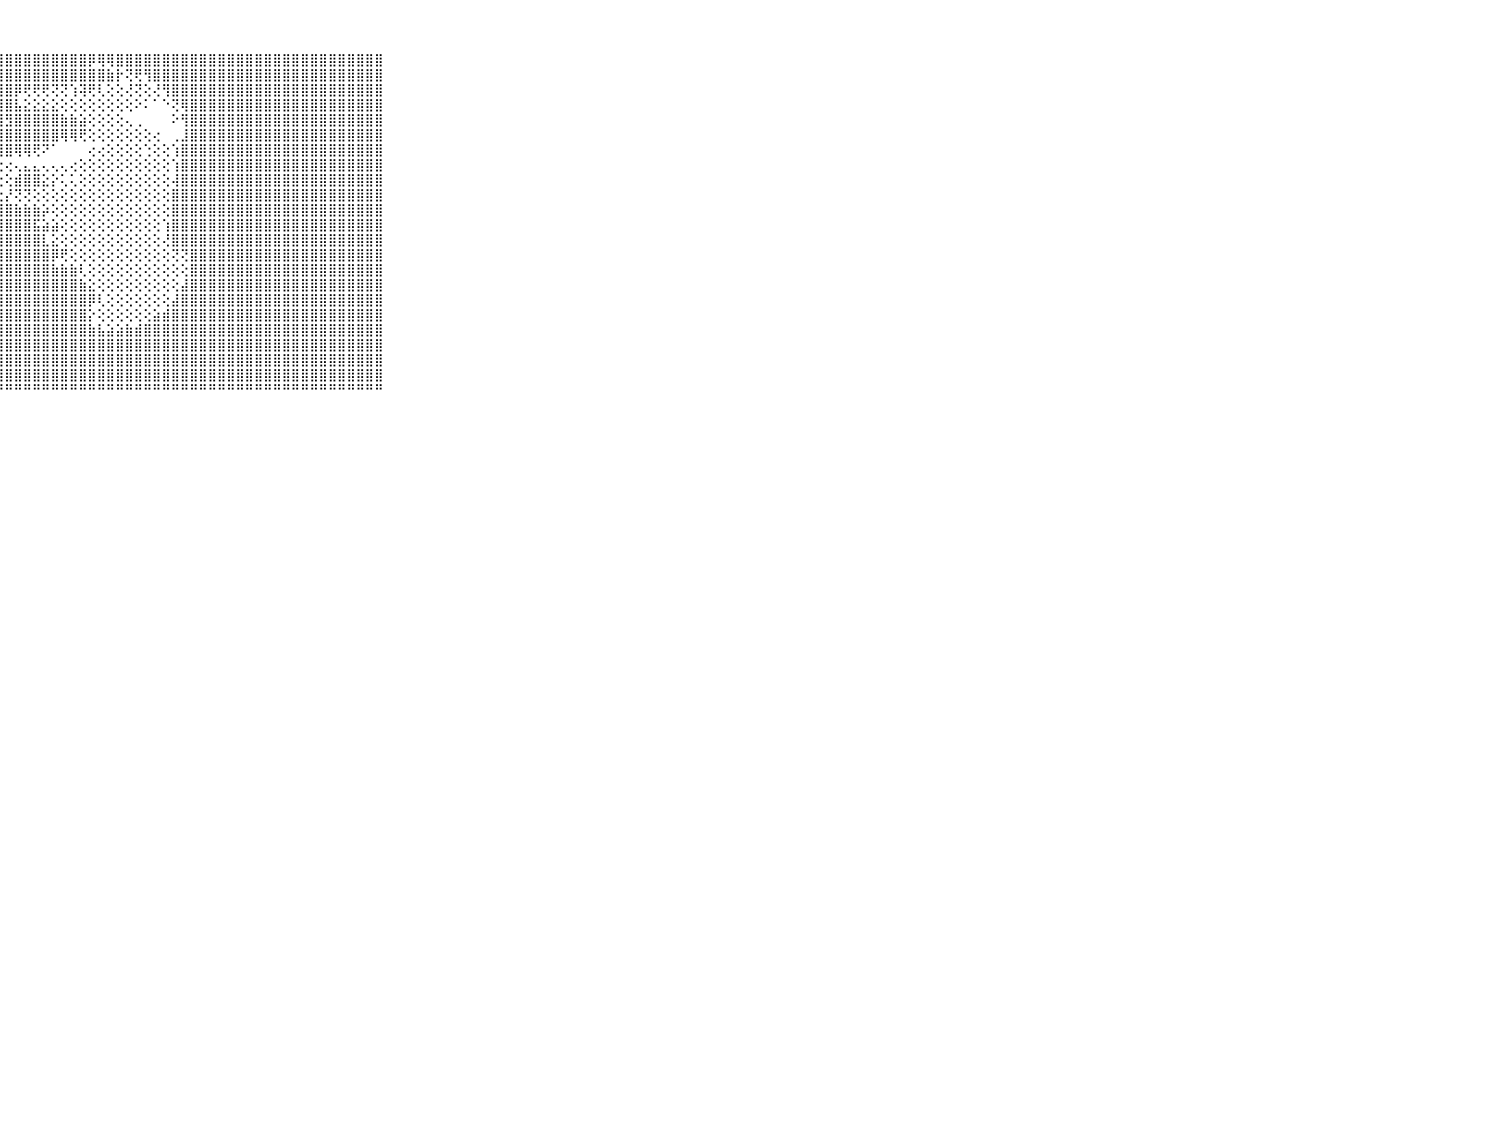

⠀⠀⠀⠀⠀⠀⠀⠀⠀⠀⠀⣿⣿⣿⣿⣿⣿⣿⣿⣿⣿⣿⣿⣿⣿⣿⣿⣿⣿⣿⣿⣿⣿⣿⣿⣿⣿⡿⢿⢿⣿⣿⣿⣿⣿⣿⣿⣿⣿⣿⣿⣿⣿⣿⣿⣿⣿⣿⣿⣿⣿⣿⣿⣿⣿⣿⣿⣿⣿⠀⠀⠀⠀⠀⠀⠀⠀⠀⠀⠀⠀
⠀⠀⠀⠀⠀⠀⠀⠀⠀⠀⠀⣿⣿⣿⣿⣿⣿⣿⣿⣿⣿⣿⣿⣿⣿⣿⣿⣿⣿⣿⣿⣿⣿⣿⣿⣿⣿⣿⣿⣷⡗⢝⢟⢻⣿⣿⣿⣿⣿⣿⣿⣿⣿⣿⣿⣿⣿⣿⣿⣿⣿⣿⣿⣿⣿⣿⣿⣿⣿⠀⠀⠀⠀⠀⠀⠀⠀⠀⠀⠀⠀
⠀⠀⠀⠀⠀⠀⠀⠀⠀⠀⠀⣿⣿⣿⣿⣿⣿⣿⣿⣿⣿⣿⣿⣿⣿⣿⣿⣿⣿⡿⢟⢟⢟⢝⢝⢱⢽⢟⢇⢕⢕⢜⢝⢕⢜⢻⣿⣿⣿⣿⣿⣿⣿⣿⣿⣿⣿⣿⣿⣿⣿⣿⣿⣿⣿⣿⣿⣿⣿⠀⠀⠀⠀⠀⠀⠀⠀⠀⠀⠀⠀
⠀⠀⠀⠀⠀⠀⠀⠀⠀⠀⠀⣿⣿⣿⣿⣿⣿⣿⣿⣿⣿⣿⣿⣿⣿⣿⣿⣿⣿⣧⣕⣕⣕⣕⢕⢕⢕⢕⢕⢕⢕⢕⠕⠅⠁⠑⢝⢿⣿⣿⣿⣿⣿⣿⣿⣿⣿⣿⣿⣿⣿⣿⣿⣿⣿⣿⣿⣿⣿⠀⠀⠀⠀⠀⠀⠀⠀⠀⠀⠀⠀
⠀⠀⠀⠀⠀⠀⠀⠀⠀⠀⠀⣿⣿⣿⣿⣿⣿⣿⣿⣿⣿⣿⣿⣿⣿⣿⣿⣿⣻⣿⣿⣿⣿⣿⣷⣷⣵⢕⢕⢕⢕⢄⢀⠀⠀⠀⠕⢻⣿⣿⣿⣿⣿⣿⣿⣿⣿⣿⣿⣿⣿⣿⣿⣿⣿⣿⣿⣿⣿⠀⠀⠀⠀⠀⠀⠀⠀⠀⠀⠀⠀
⠀⠀⠀⠀⠀⠀⠀⠀⠀⠀⠀⣿⣿⣿⣿⣿⣿⣿⣿⣿⣿⣿⣿⣿⣿⣿⣿⣿⣿⣿⣿⣿⣿⣿⢿⢿⢟⢕⢕⢕⢕⢕⢕⢕⢔⠀⢀⣸⣿⣿⣿⣿⣿⣿⣿⣿⣿⣿⣿⣿⣿⣿⣿⣿⣿⣿⣿⣿⣿⠀⠀⠀⠀⠀⠀⠀⠀⠀⠀⠀⠀
⠀⠀⠀⠀⠀⠀⠀⠀⠀⠀⠀⣿⣿⣿⣿⣿⣿⣿⣿⣿⣿⣿⣿⣿⣿⣿⣿⣿⣿⢿⢿⢟⠝⠁⠀⠀⠀⢔⢔⢕⢕⢕⢕⢑⢕⢕⢱⣿⣿⣿⣿⣿⣿⣿⣿⣿⣿⣿⣿⣿⣿⣿⣿⣿⣿⣿⣿⣿⣿⠀⠀⠀⠀⠀⠀⠀⠀⠀⠀⠀⠀
⠀⠀⠀⠀⠀⠀⠀⠀⠀⠀⠀⣿⣿⣿⣿⣿⣿⣿⣿⣿⣿⣿⣿⣿⣿⢟⠝⢕⢔⢄⣄⣄⢄⢄⢄⢔⢕⢕⢕⢕⢕⢕⢕⢕⢕⢕⢱⣿⣿⣿⣿⣿⣿⣿⣿⣿⣿⣿⣿⣿⣿⣿⣿⣿⣿⣿⣿⣿⣿⠀⠀⠀⠀⠀⠀⠀⠀⠀⠀⠀⠀
⠀⠀⠀⠀⠀⠀⠀⠀⠀⠀⠀⣿⣿⣿⣿⣿⣿⣿⣿⣿⣿⣿⣿⣿⣿⡇⢔⢔⢕⣾⣿⣿⣕⡕⢅⢅⢕⢕⢕⢕⢕⢕⢕⢕⢕⢕⢼⣿⣿⣿⣿⣿⣿⣿⣿⣿⣿⣿⣿⣿⣿⣿⣿⣿⣿⣿⣿⣿⣿⠀⠀⠀⠀⠀⠀⠀⠀⠀⠀⠀⠀
⠀⠀⠀⠀⠀⠀⠀⠀⠀⠀⠀⣿⣿⣿⣿⣿⣿⣿⣿⣿⣿⣿⣿⣿⣿⣿⣧⣕⡜⢝⢝⢕⢕⢕⢕⢕⢕⢕⢕⢕⢕⢕⢕⢕⢕⢕⣿⣿⣿⣿⣿⣿⣿⣿⣿⣿⣿⣿⣿⣿⣿⣿⣿⣿⣿⣿⣿⣿⣿⠀⠀⠀⠀⠀⠀⠀⠀⠀⠀⠀⠀
⠀⠀⠀⠀⠀⠀⠀⠀⠀⠀⠀⣿⣿⣿⣿⣿⣿⣿⣿⣿⣿⣿⣿⣿⣿⣿⣿⣿⣿⣷⣷⣷⡵⢕⢕⢕⢕⢕⢕⢕⢕⢕⢕⢕⢕⢕⣿⣿⣿⣿⣿⣿⣿⣿⣿⣿⣿⣿⣿⣿⣿⣿⣿⣿⣿⣿⣿⣿⣿⠀⠀⠀⠀⠀⠀⠀⠀⠀⠀⠀⠀
⠀⠀⠀⠀⠀⠀⠀⠀⠀⠀⠀⣿⣿⣿⣿⣿⣿⣿⣿⣿⣿⣿⣿⣿⣿⣿⣿⣿⣿⣿⣿⣯⣵⣵⢕⢕⢕⢕⢕⢕⢕⢕⢕⢕⢕⢱⣿⣿⣿⣿⣿⣿⣿⣿⣿⣿⣿⣿⣿⣿⣿⣿⣿⣿⣿⣿⣿⣿⣿⠀⠀⠀⠀⠀⠀⠀⠀⠀⠀⠀⠀
⠀⠀⠀⠀⠀⠀⠀⠀⠀⠀⠀⣿⣿⣿⣿⣿⣿⣿⣿⣿⣿⣿⣿⣿⣿⣿⣿⣿⣿⣿⣿⣿⣇⣕⢕⢕⢕⢕⢕⢕⢕⢕⢕⢕⢕⢜⣿⣿⣿⣿⣿⣿⣿⣿⣿⣿⣿⣿⣿⣿⣿⣿⣿⣿⣿⣿⣿⣿⣿⠀⠀⠀⠀⠀⠀⠀⠀⠀⠀⠀⠀
⠀⠀⠀⠀⠀⠀⠀⠀⠀⠀⠀⣿⣿⣿⣿⣿⣿⣿⣿⣿⣿⣿⣿⣿⣿⣿⣿⣿⣿⣿⣿⣿⣿⡿⢟⢕⢕⢕⢕⢕⢕⢕⢕⢕⢕⢕⢝⢝⣿⣿⣿⣿⣿⣿⣿⣿⣿⣿⣿⣿⣿⣿⣿⣿⣿⣿⣿⣿⣿⠀⠀⠀⠀⠀⠀⠀⠀⠀⠀⠀⠀
⠀⠀⠀⠀⠀⠀⠀⠀⠀⠀⠀⣿⣿⣿⣿⣿⣿⣿⣿⣿⣿⣿⣿⣿⣿⣿⣿⣿⣿⣿⣿⣿⣿⣷⣷⣷⢇⢕⢕⢕⢕⢕⢕⢕⢕⢕⢕⢕⣿⣿⣿⣿⣿⣿⣿⣿⣿⣿⣿⣿⣿⣿⣿⣿⣿⣿⣿⣿⣿⠀⠀⠀⠀⠀⠀⠀⠀⠀⠀⠀⠀
⠀⠀⠀⠀⠀⠀⠀⠀⠀⠀⠀⣿⣿⣿⣿⣿⣿⣿⣿⣿⣿⣿⣿⣿⣿⣿⣿⣿⣿⣿⣿⣿⣿⣿⣿⣿⣷⣕⢕⢕⢕⢕⢕⢕⢕⢕⢕⣼⣿⣿⣿⣿⣿⣿⣿⣿⣿⣿⣿⣿⣿⣿⣿⣿⣿⣿⣿⣿⣿⠀⠀⠀⠀⠀⠀⠀⠀⠀⠀⠀⠀
⠀⠀⠀⠀⠀⠀⠀⠀⠀⠀⠀⣿⣿⣿⣿⣿⣿⣿⣿⣿⣿⣿⣿⣿⣿⣿⣿⣿⣿⣿⣿⣿⣿⣿⣿⣿⣿⡿⢇⢕⢕⢕⢕⢕⢕⢕⣼⣿⣿⣿⣿⣿⣿⣿⣿⣿⣿⣿⣿⣿⣿⣿⣿⣿⣿⣿⣿⣿⣿⠀⠀⠀⠀⠀⠀⠀⠀⠀⠀⠀⠀
⠀⠀⠀⠀⠀⠀⠀⠀⠀⠀⠀⣿⣿⣿⣿⣿⣿⣿⣿⣿⣿⣿⣿⣿⣿⣿⣿⣿⣿⣿⣿⣿⣿⣿⣿⣿⣿⡕⢕⢕⢕⢕⢕⢕⣵⣾⣿⣿⣿⣿⣿⣿⣿⣿⣿⣿⣿⣿⣿⣿⣿⣿⣿⣿⣿⣿⣿⣿⣿⠀⠀⠀⠀⠀⠀⠀⠀⠀⠀⠀⠀
⠀⠀⠀⠀⠀⠀⠀⠀⠀⠀⠀⣿⣿⣿⣿⣿⣿⣿⣿⣿⣿⣿⣿⣿⣿⣿⣿⣿⣿⣿⣿⣿⣿⣿⣿⣿⣿⣷⣧⣵⣵⣷⣾⣿⣿⣿⣿⣿⣿⣿⣿⣿⣿⣿⣿⣿⣿⣿⣿⣿⣿⣿⣿⣿⣿⣿⣿⣿⣿⠀⠀⠀⠀⠀⠀⠀⠀⠀⠀⠀⠀
⠀⠀⠀⠀⠀⠀⠀⠀⠀⠀⠀⣿⣿⣿⣿⣿⣿⣿⣿⣿⣿⣿⣿⣿⣿⣿⣿⣿⣿⣿⣿⣿⣿⣿⣿⣿⣿⣿⣿⣿⣿⣿⣿⣿⣿⣿⣿⣿⣿⣿⣿⣿⣿⣿⣿⣿⣿⣿⣿⣿⣿⣿⣿⣿⣿⣿⣿⣿⣿⠀⠀⠀⠀⠀⠀⠀⠀⠀⠀⠀⠀
⠀⠀⠀⠀⠀⠀⠀⠀⠀⠀⠀⣿⣿⣿⣿⣿⣿⣿⣿⣿⣿⣿⣿⣿⣿⣿⣿⣿⣿⣿⣿⣿⣿⣿⣿⣿⣿⣿⣿⣿⣿⣿⣿⣿⣿⣿⣿⣿⣿⣿⣿⣿⣿⣿⣿⣿⣿⣿⣿⣿⣿⣿⣿⣿⣿⣿⣿⣿⣿⠀⠀⠀⠀⠀⠀⠀⠀⠀⠀⠀⠀
⠀⠀⠀⠀⠀⠀⠀⠀⠀⠀⠀⣿⣿⣿⣿⣿⣿⣿⣿⣿⣿⣿⣿⣿⣿⣿⣿⣿⣿⣿⣿⣿⣿⣿⣿⣿⣿⣿⣿⣿⣿⣿⣿⣿⣿⣿⣿⣿⣿⣿⣿⣿⣿⣿⣿⣿⣿⣿⣿⣿⣿⣿⣿⣿⣿⣿⣿⣿⣿⠀⠀⠀⠀⠀⠀⠀⠀⠀⠀⠀⠀
⠀⠀⠀⠀⠀⠀⠀⠀⠀⠀⠀⠛⠛⠛⠛⠛⠛⠛⠛⠛⠛⠛⠛⠛⠛⠛⠛⠛⠛⠛⠛⠛⠛⠛⠛⠛⠛⠛⠛⠛⠛⠛⠛⠛⠛⠛⠛⠛⠛⠛⠛⠛⠛⠛⠛⠛⠛⠛⠛⠛⠛⠛⠛⠛⠛⠛⠛⠛⠛⠀⠀⠀⠀⠀⠀⠀⠀⠀⠀⠀⠀